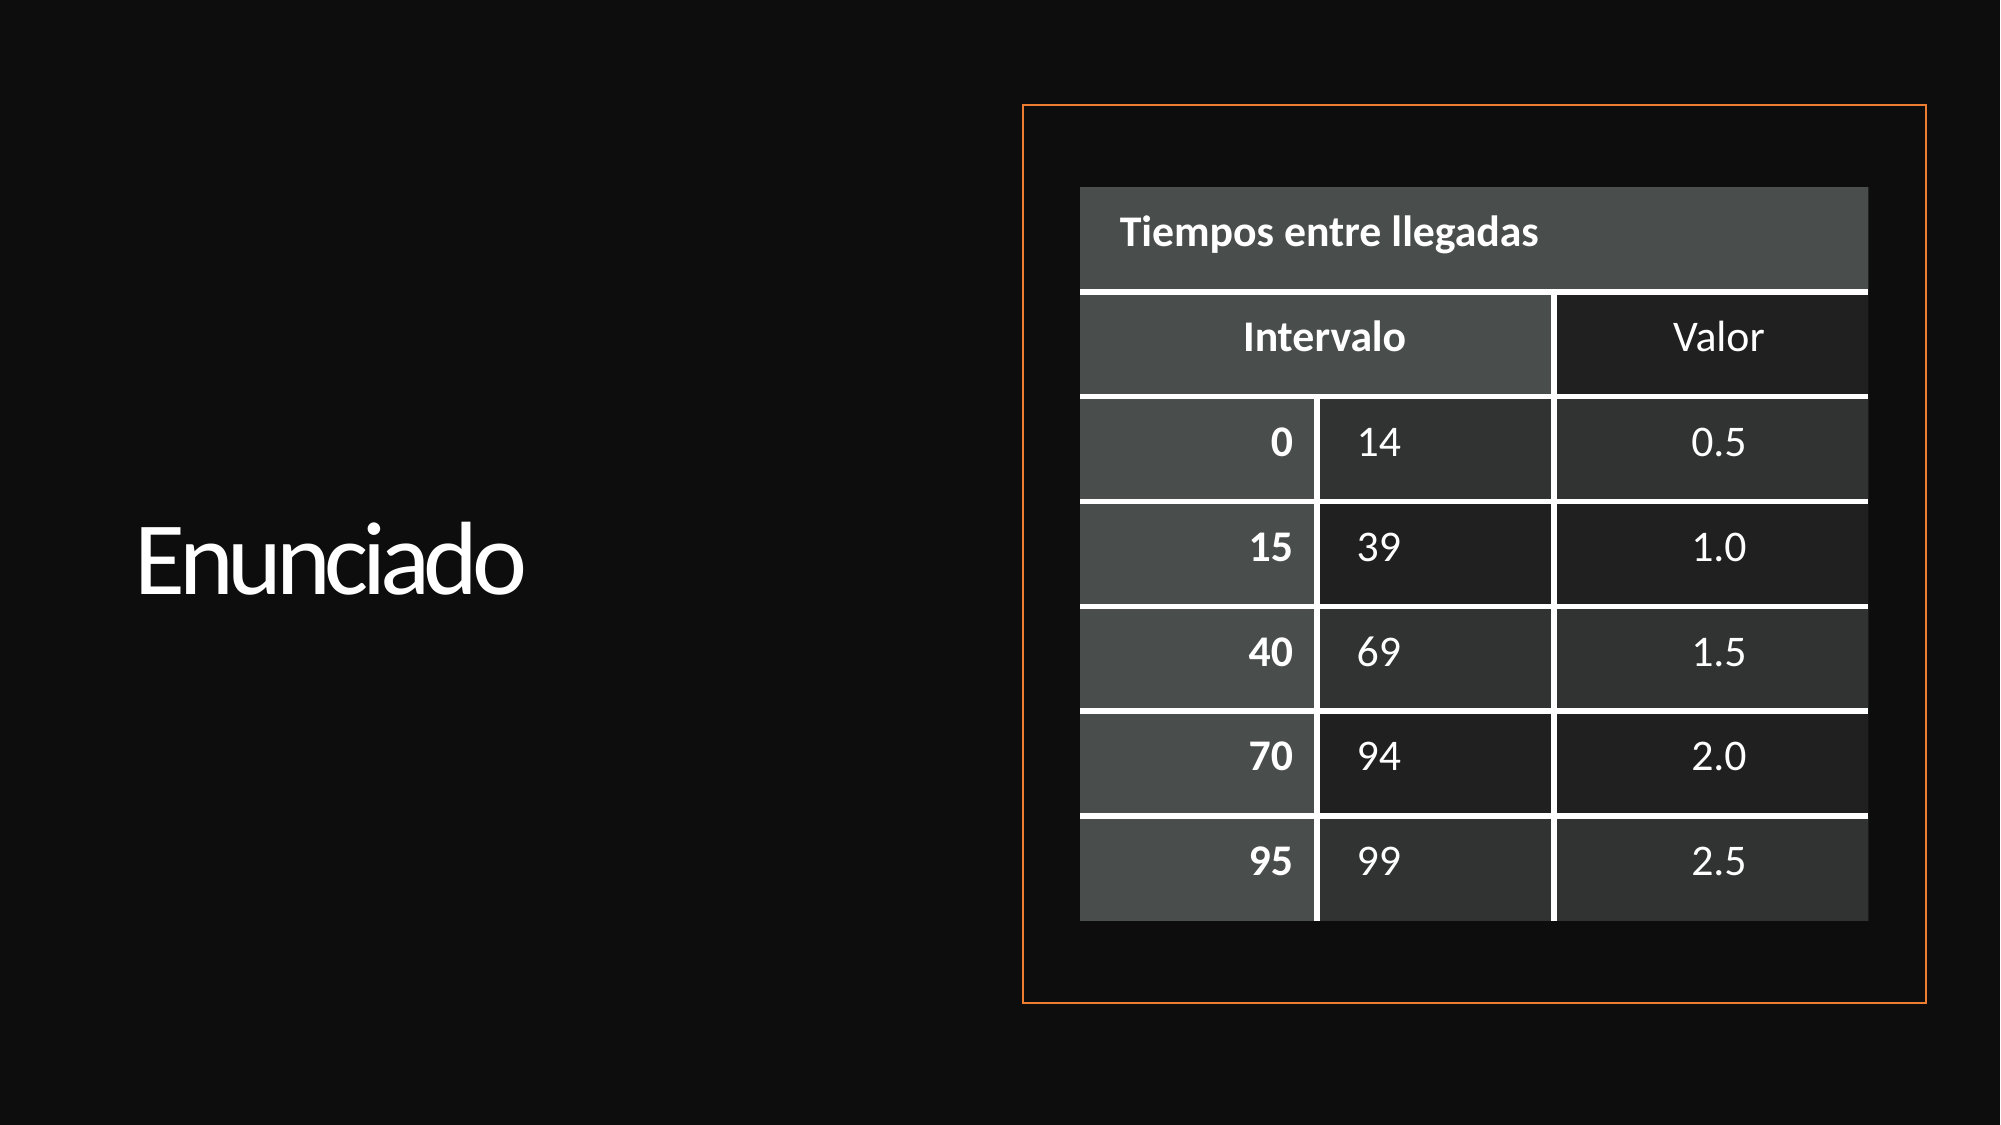

| Tiempos entre llegadas |  |  |
| --- | --- | --- |
| Intervalo |  | Valor |
| 0 | 14 | 0.5 |
| 15 | 39 | 1.0 |
| 40 | 69 | 1.5 |
| 70 | 94 | 2.0 |
| 95 | 99 | 2.5 |
# Enunciado